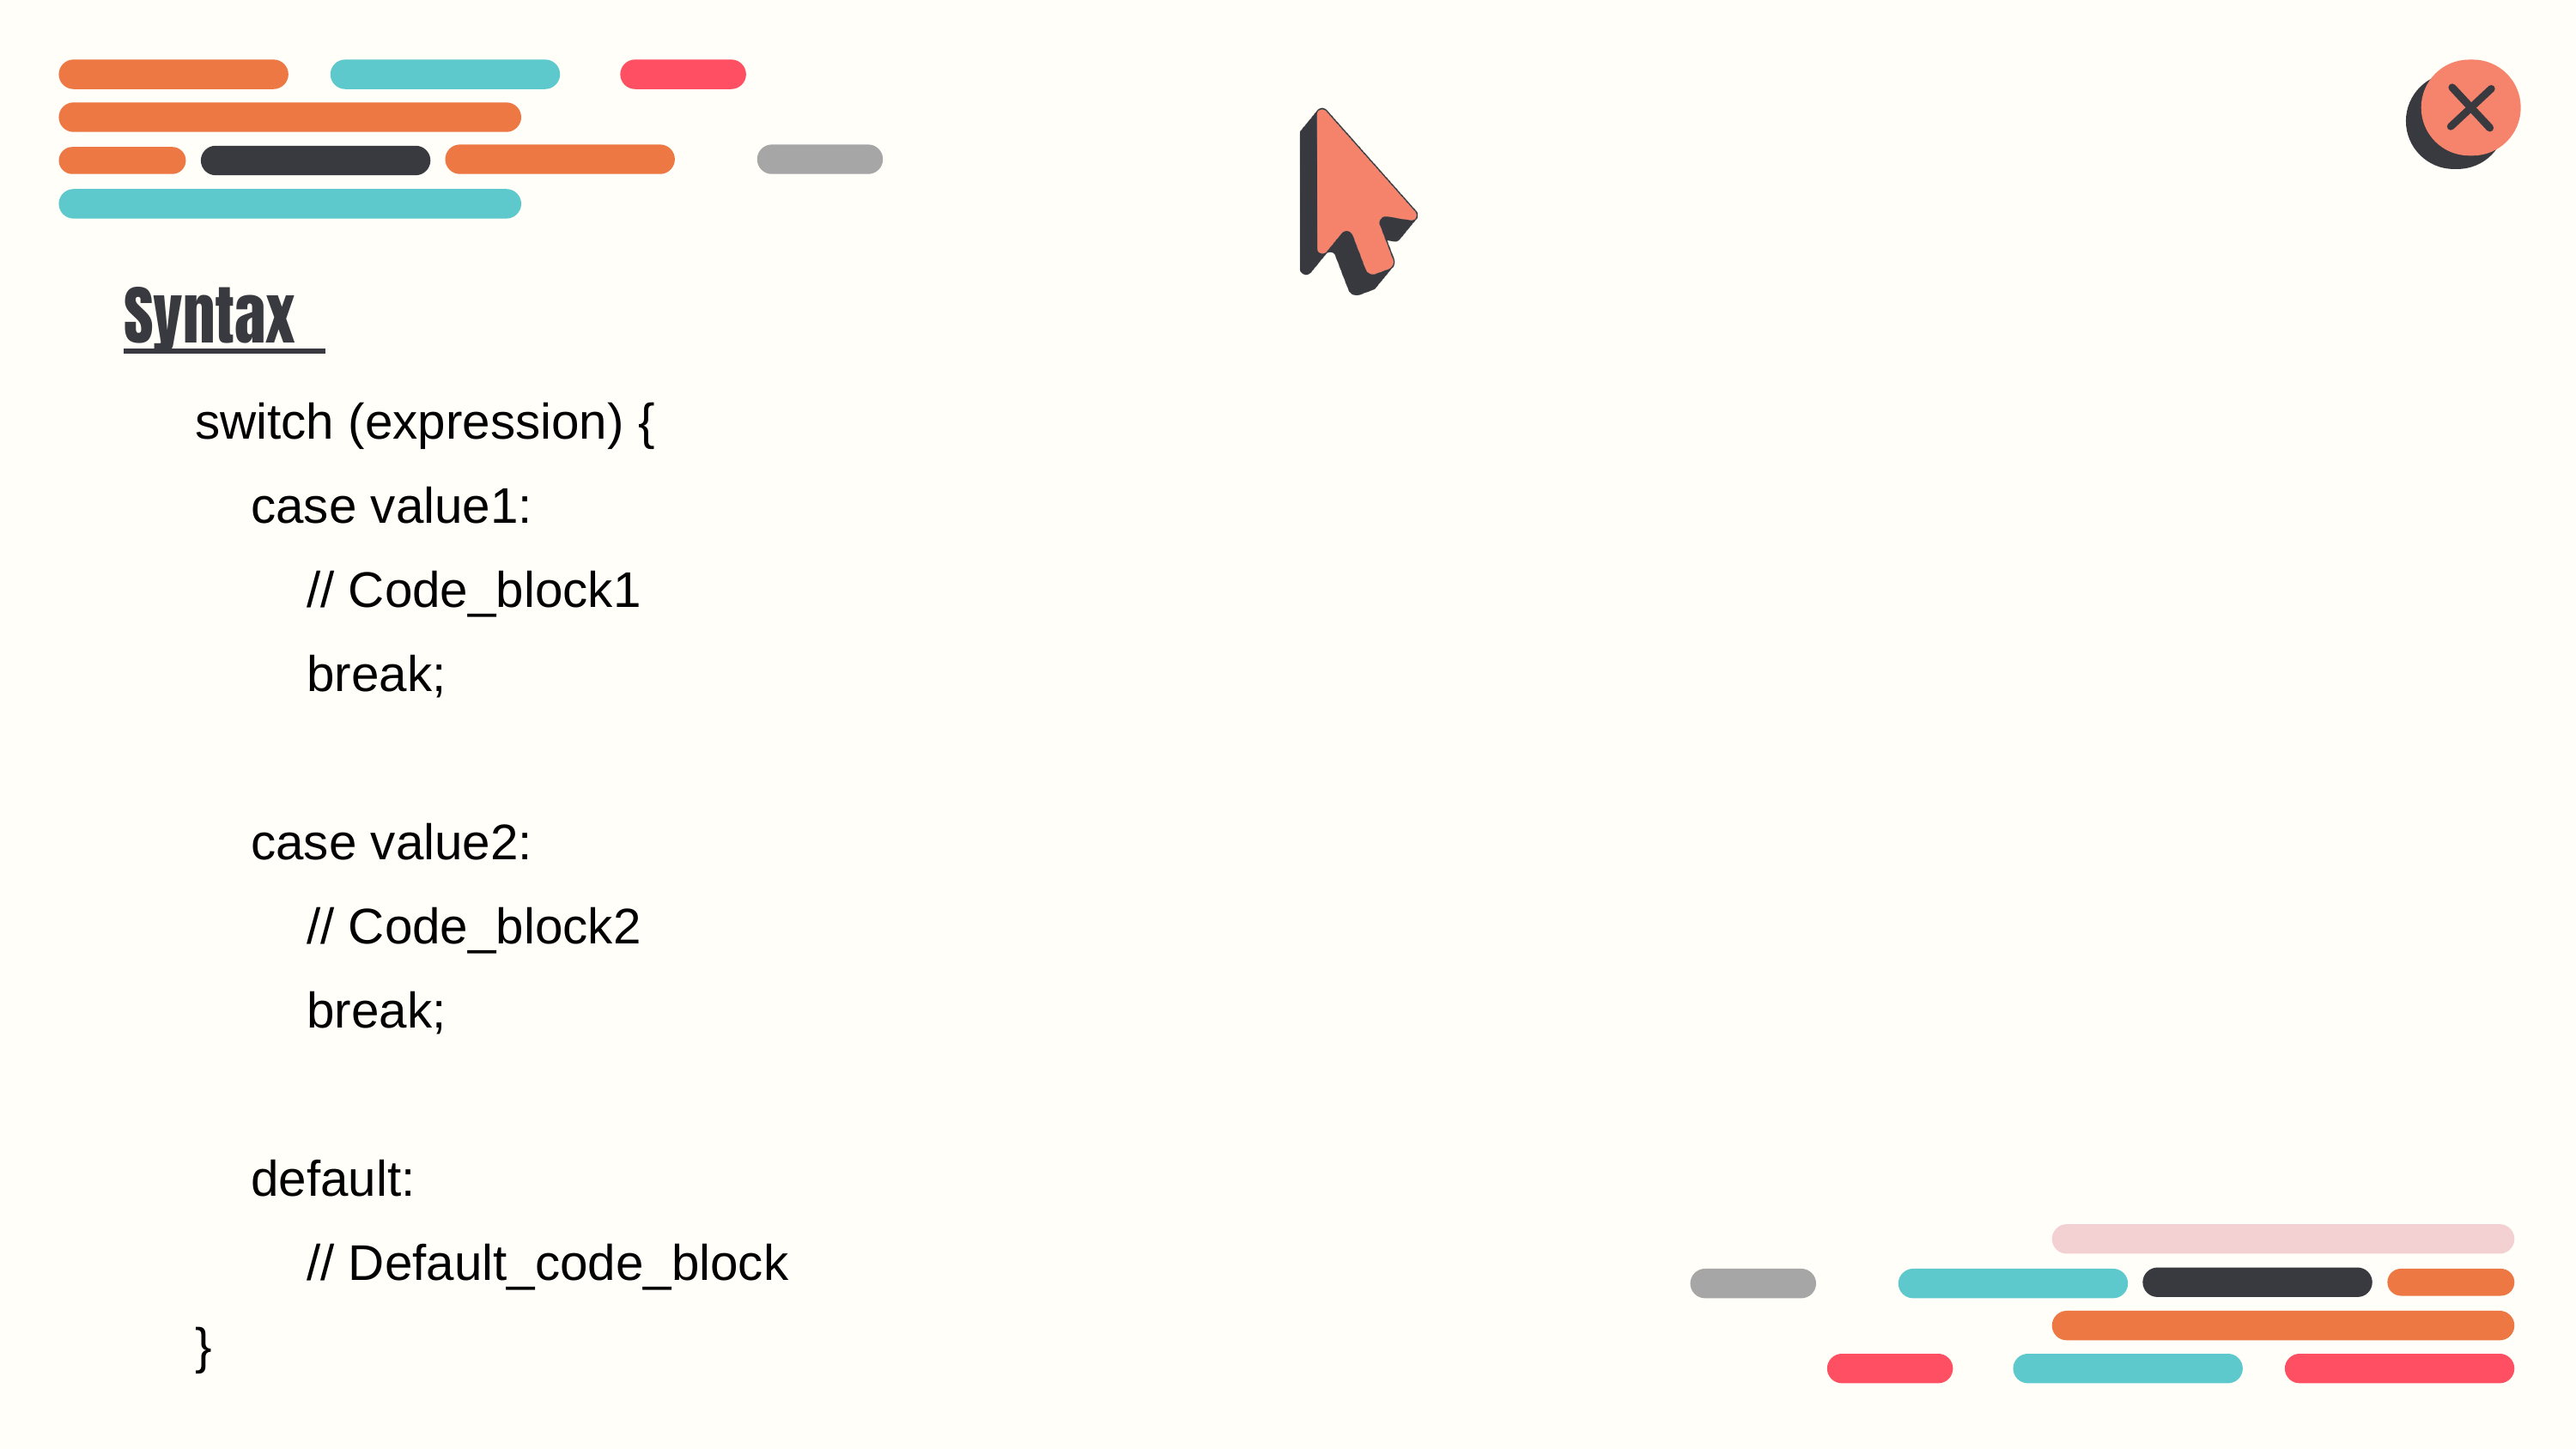

Syntax
switch (expression) {
    case value1:
        // Code_block1
        break;

    case value2:
        // Code_block2
        break;

    default:
        // Default_code_block
}